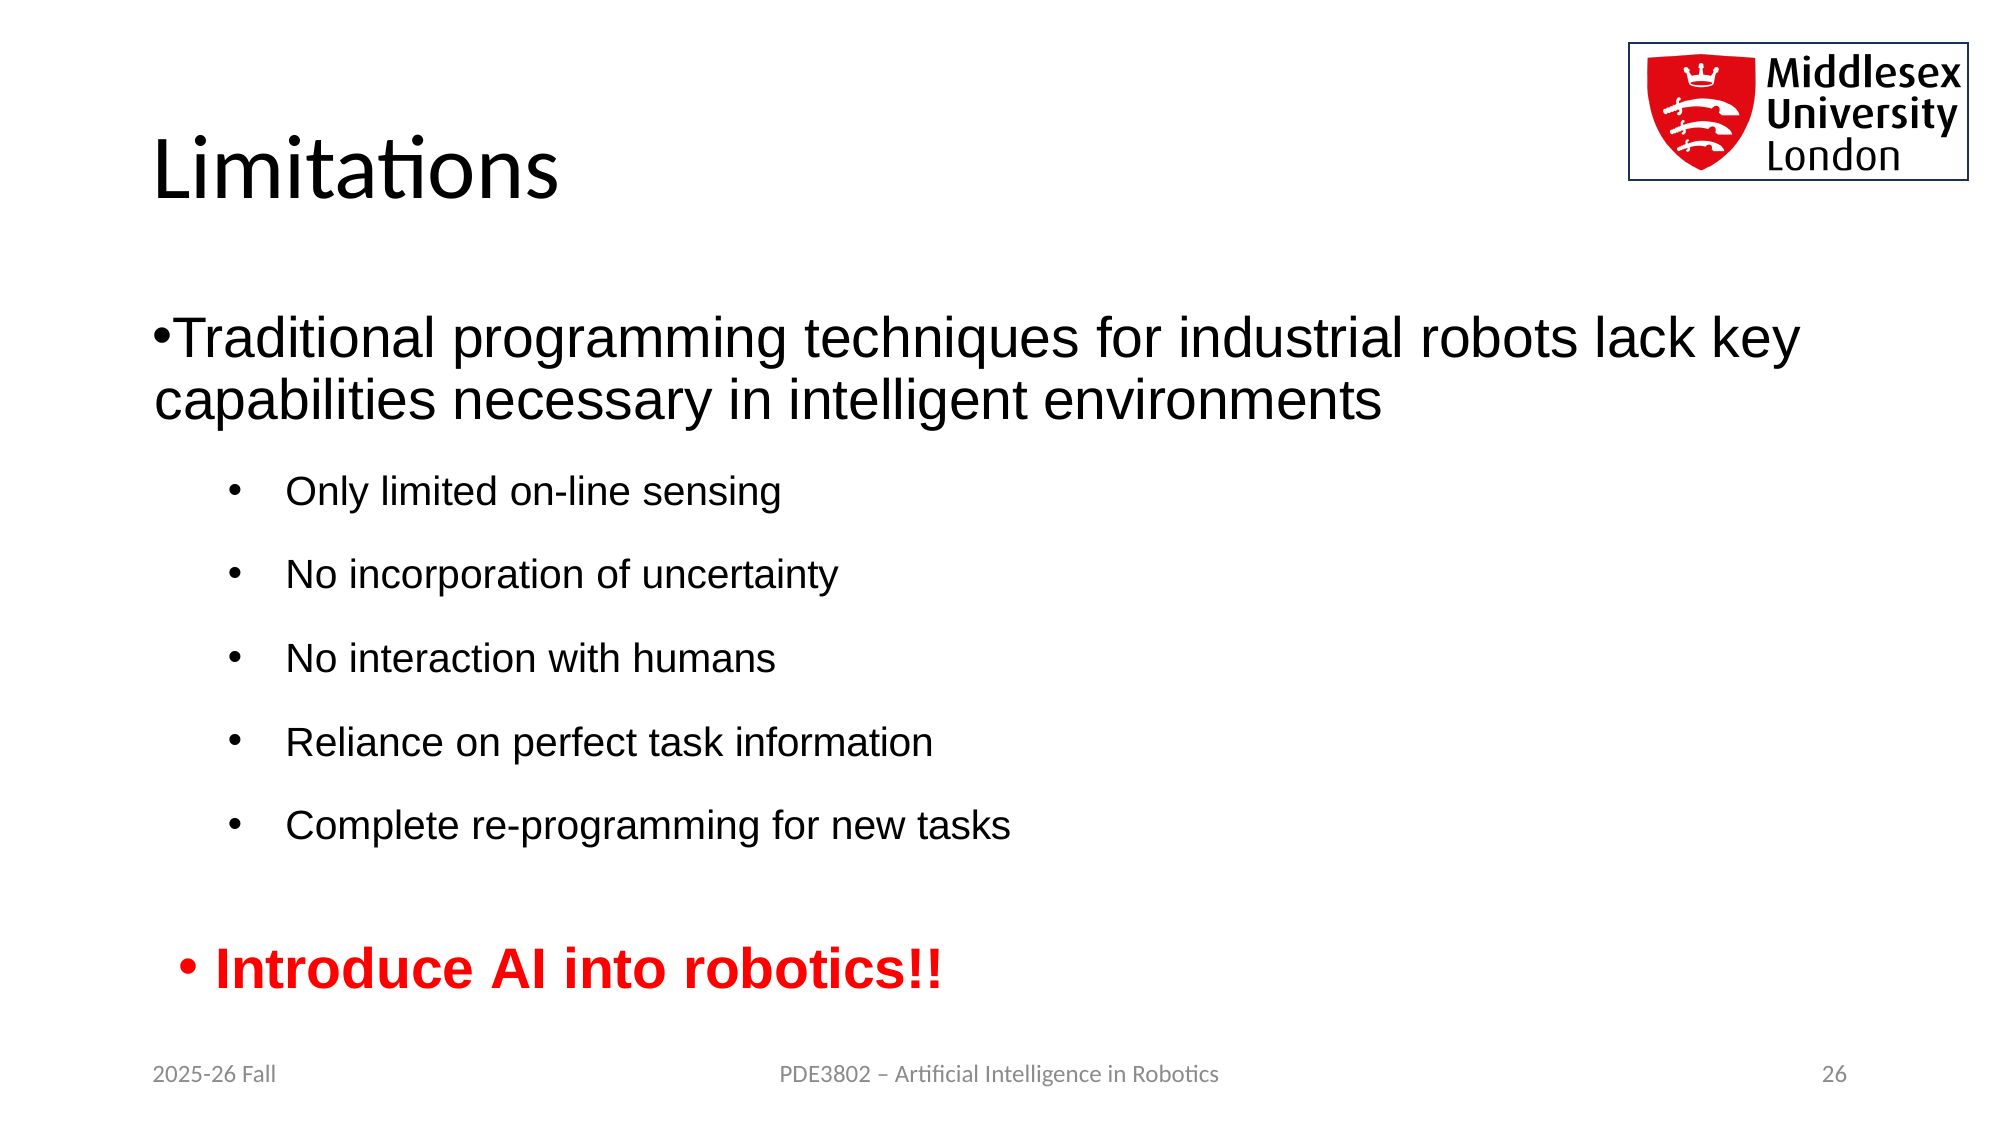

# Limitations
Traditional programming techniques for industrial robots lack key capabilities necessary in intelligent environments
Only limited on-line sensing
No incorporation of uncertainty
No interaction with humans
Reliance on perfect task information
Complete re-programming for new tasks

Introduce AI into robotics!!

2025-26 Fall
PDE3802 – Artificial Intelligence in Robotics
26